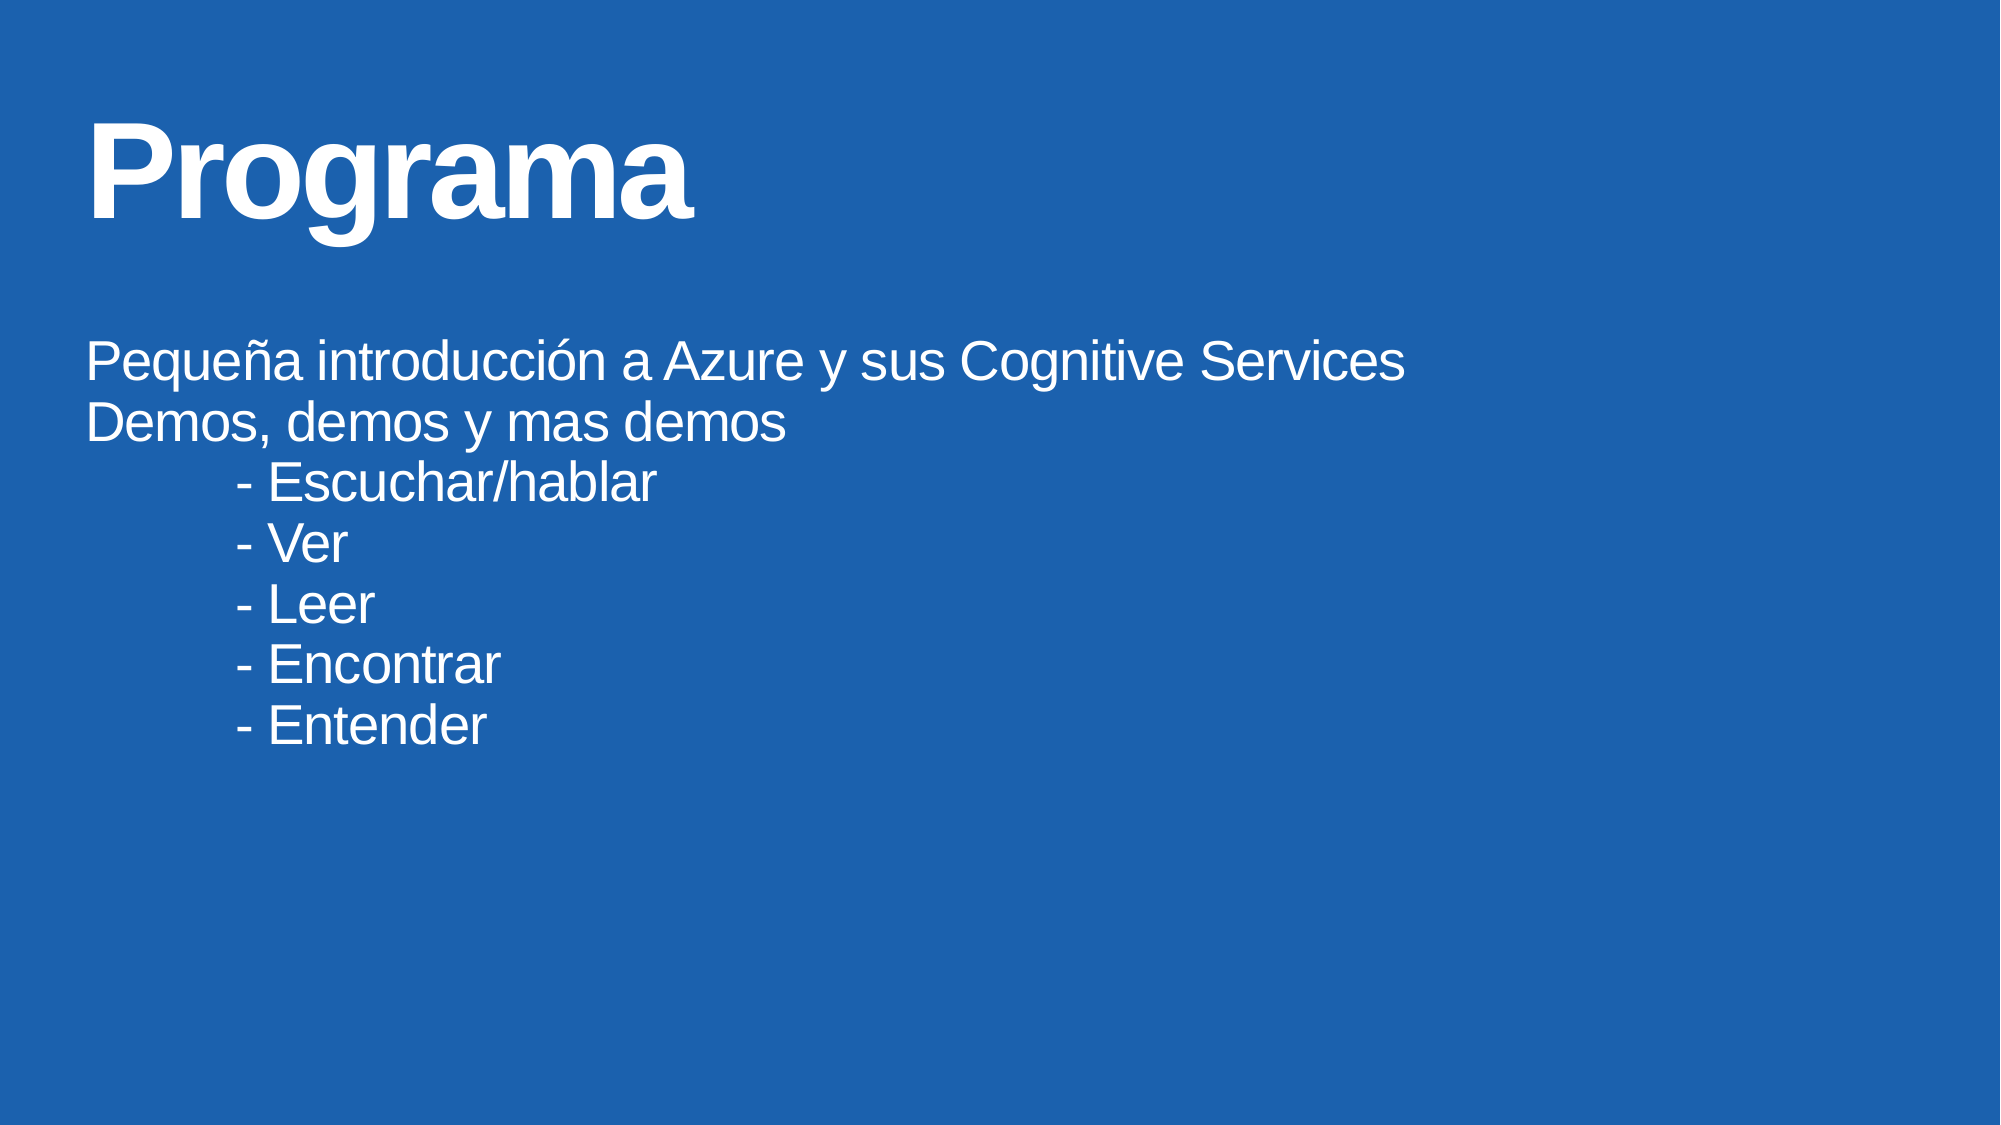

# Programa
Pequeña introducción a Azure y sus Cognitive Services
Demos, demos y mas demos
	- Escuchar/hablar
	- Ver
	- Leer
	- Encontrar
	- Entender